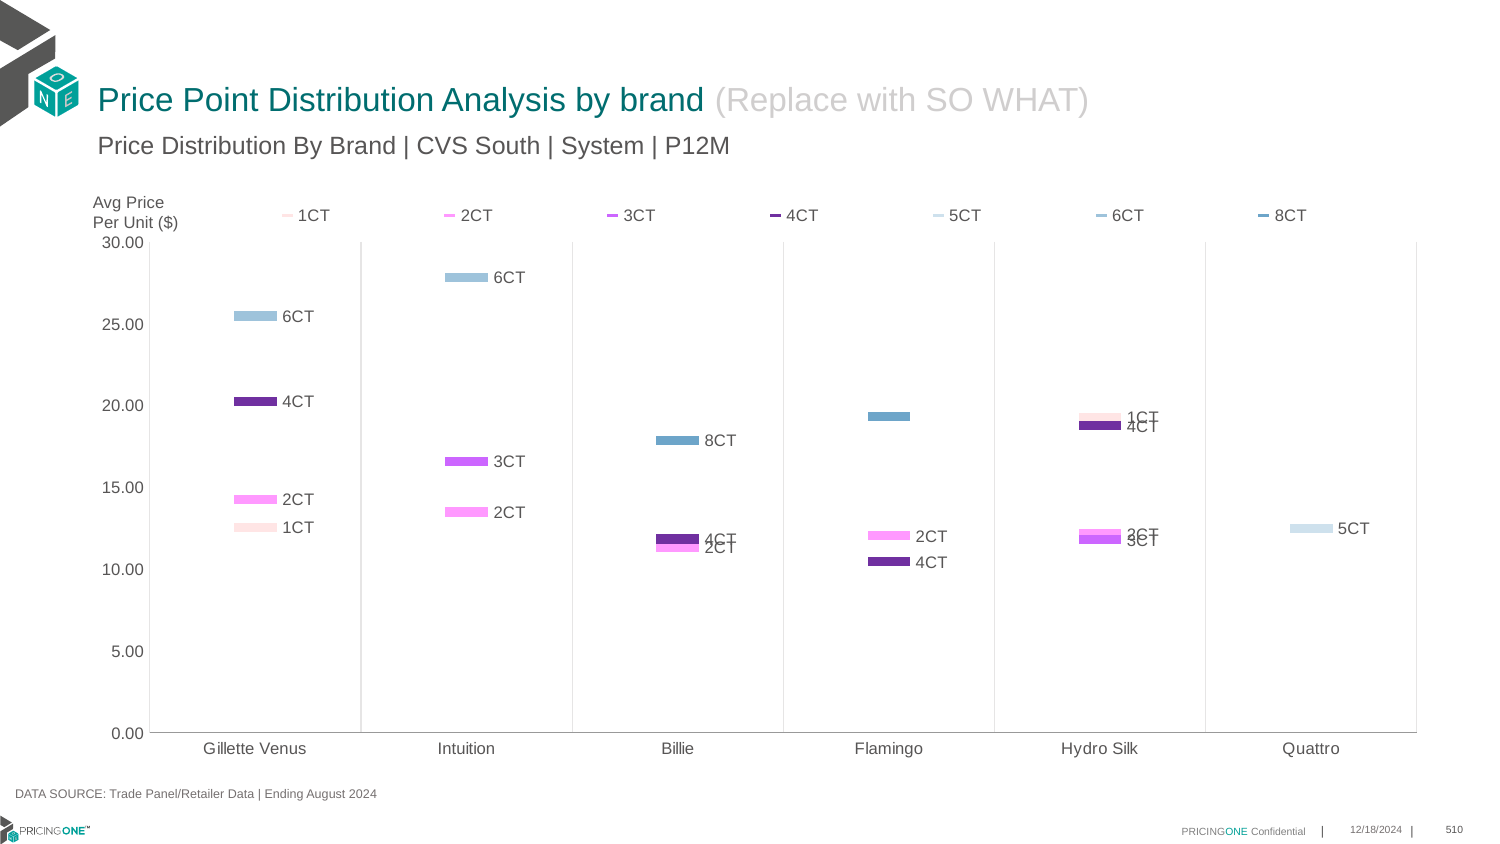

# Price Point Distribution Analysis by brand (Replace with SO WHAT)
Price Distribution By Brand | CVS South | System | P12M

### Chart

| Category | 1CT | 2CT | 3CT | 4CT | 5CT | 6CT | 8CT |
|---|---|---|---|---|---|---|---|
| Gillette Venus | 12.550356593483428 | 14.245907997270802 | None | 20.261123824052884 | None | 25.48085933605822 | None |
| Intuition | None | 13.48972782681799 | 16.563948959032906 | None | None | 27.82719224787654 | None |
| Billie | None | 11.320764561629302 | None | 11.843617223666687 | None | None | 17.854892966360858 |
| Flamingo | None | 12.040591109522108 | None | 10.450054965188714 | None | None | 19.312705817782657 |
| Hydro Silk | 19.287649880095923 | 12.167419765959911 | 11.790884463666176 | 18.759560338905427 | None | None | None |
| Quattro | None | None | None | None | 12.462883320867615 | None | None |
Avg Price
Per Unit ($)
DATA SOURCE: Trade Panel/Retailer Data | Ending August 2024
12/18/2024
510